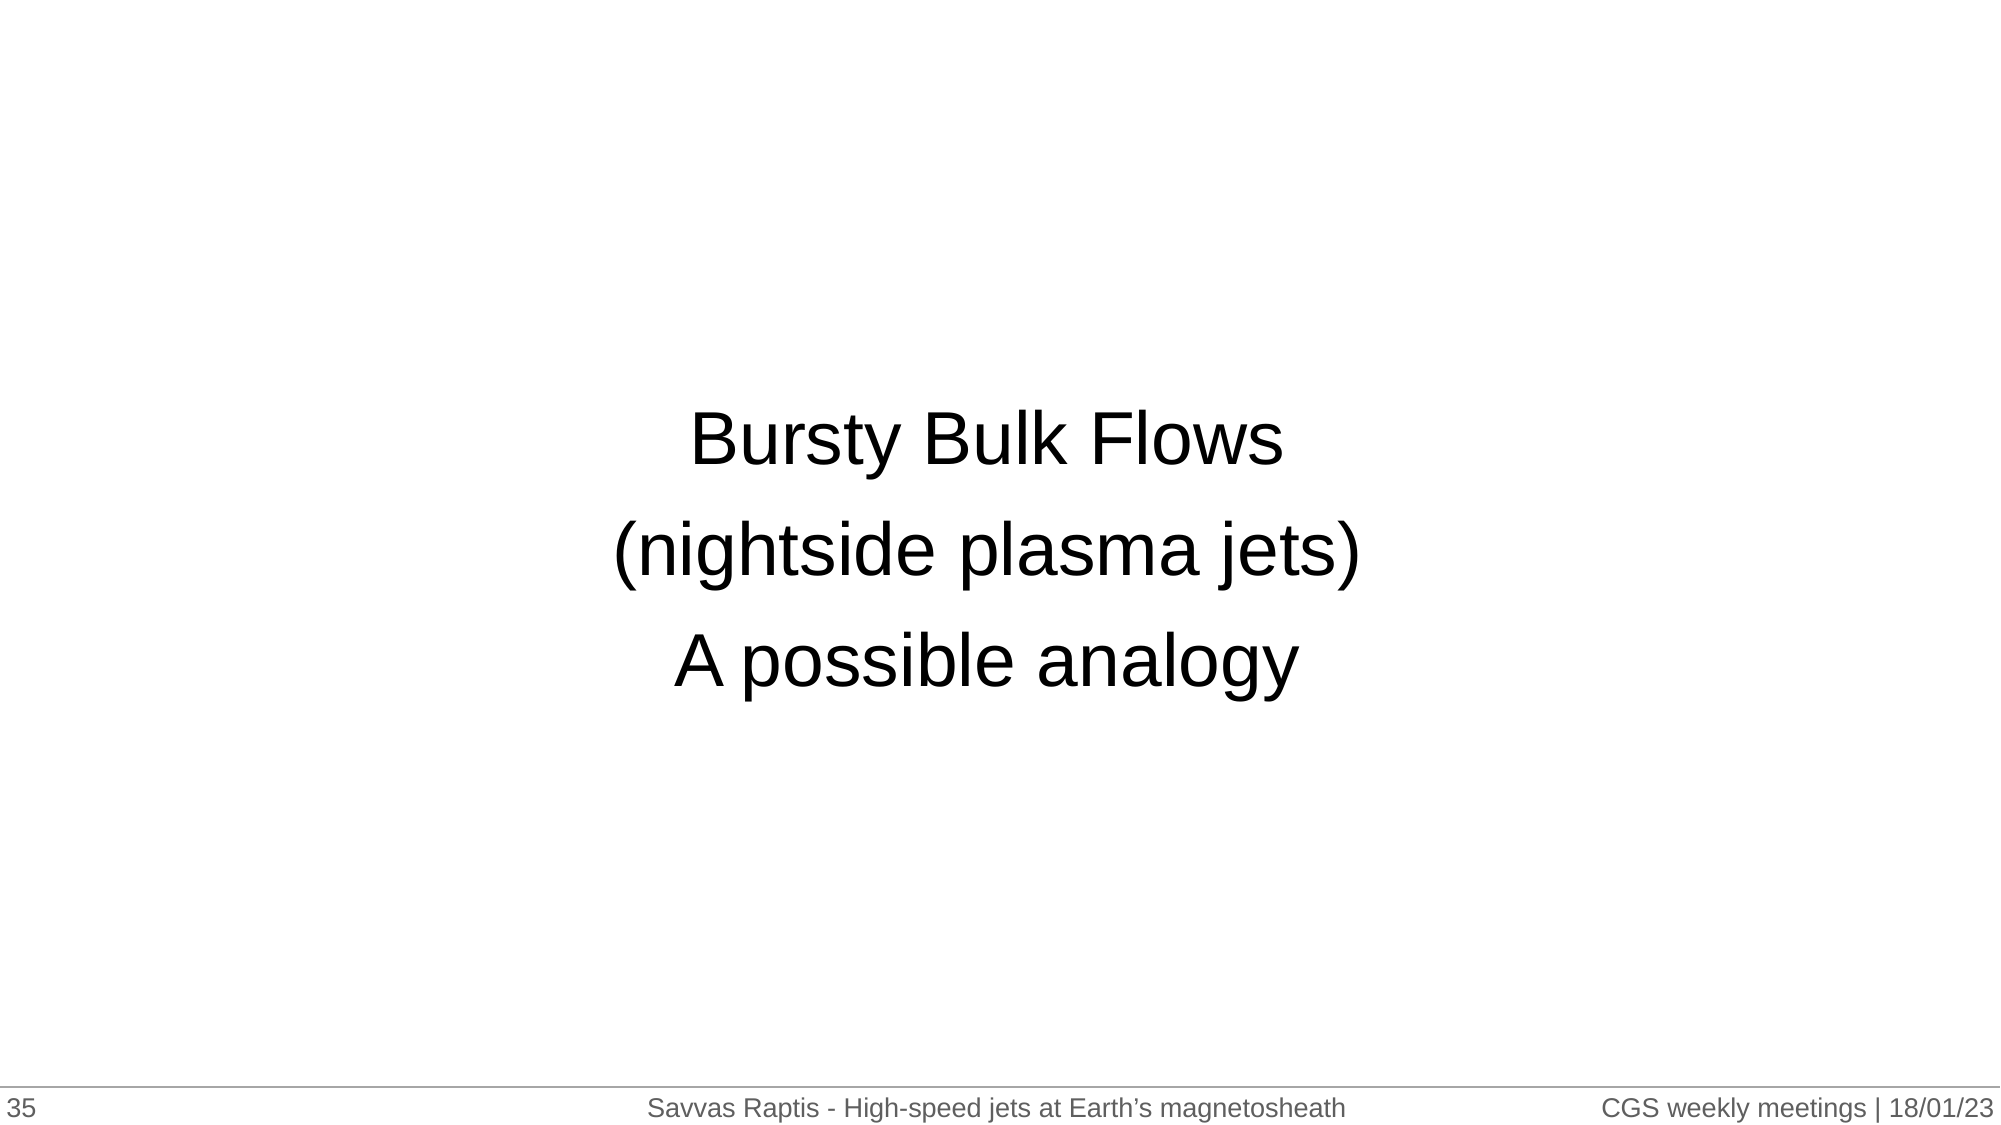

Bursty Bulk Flows
(nightside plasma jets)
A possible analogy